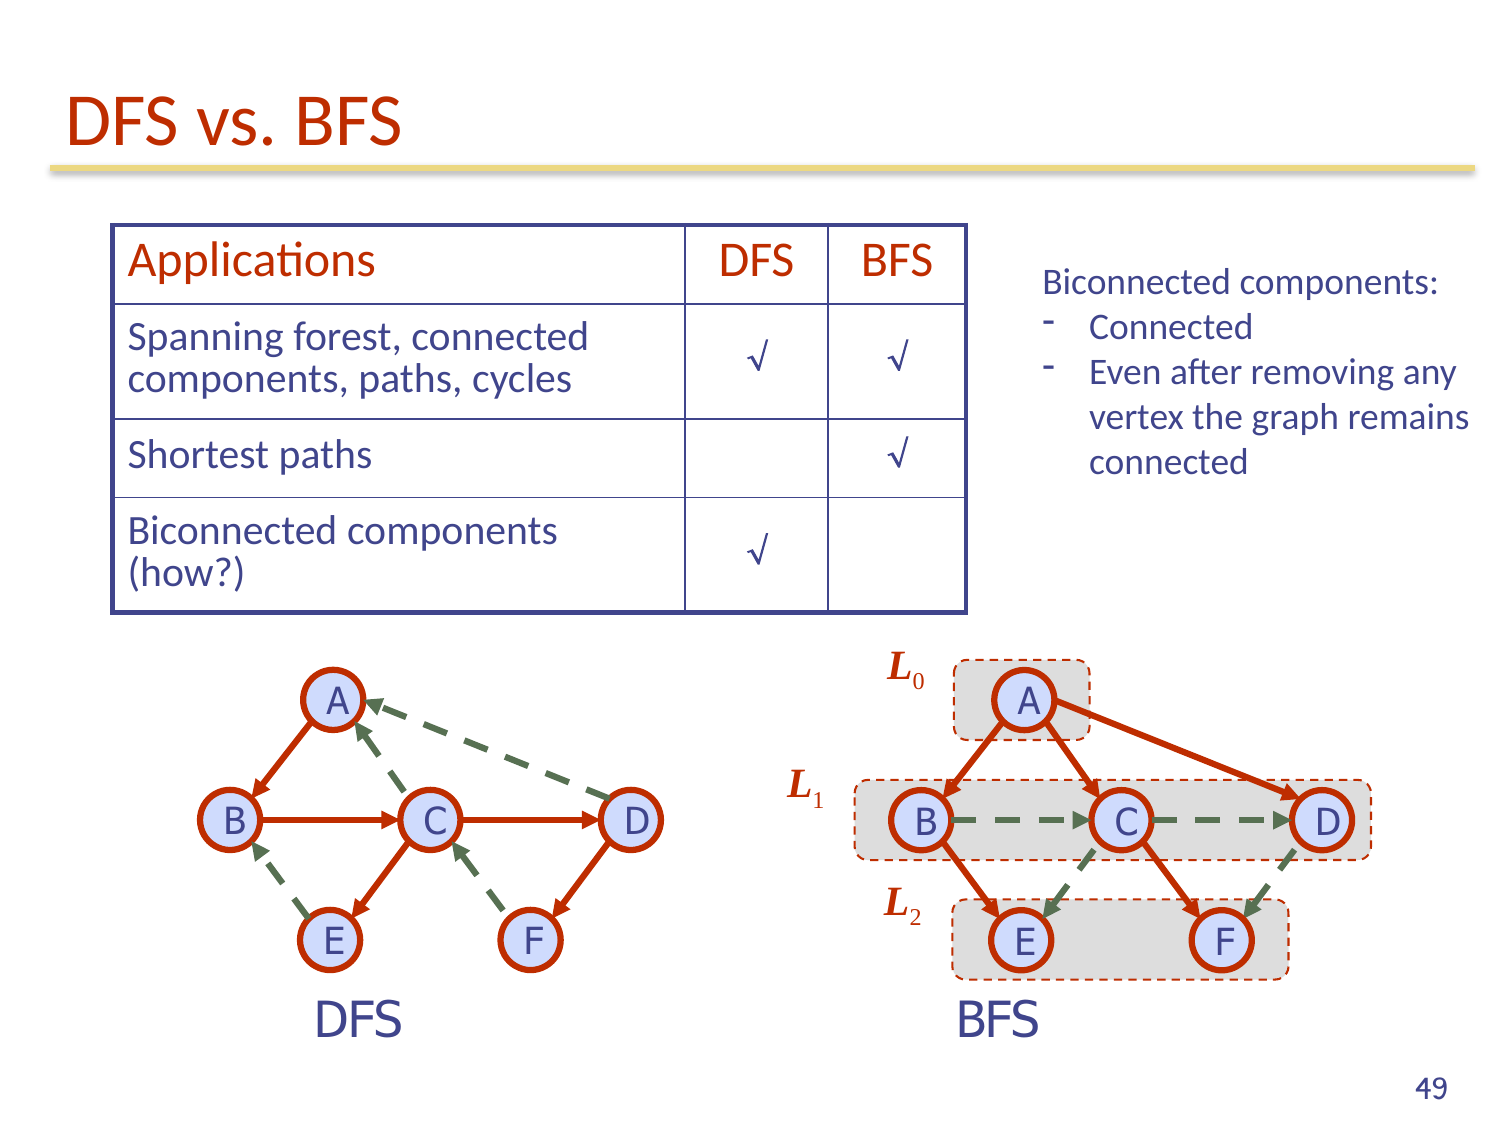

# DFS vs. BFS
| Applications | DFS | BFS |
| --- | --- | --- |
| Spanning forest, connected components, paths, cycles | √ | √ |
| Shortest paths |  | √ |
| Biconnected components (how?) | √ |  |
Biconnected components:
Connected
Even after removing any
vertex the graph remains
connected
L0

A
L1

B
C
D
L2

E
F
A
B
C
D
E
F
DFS
BFS
49